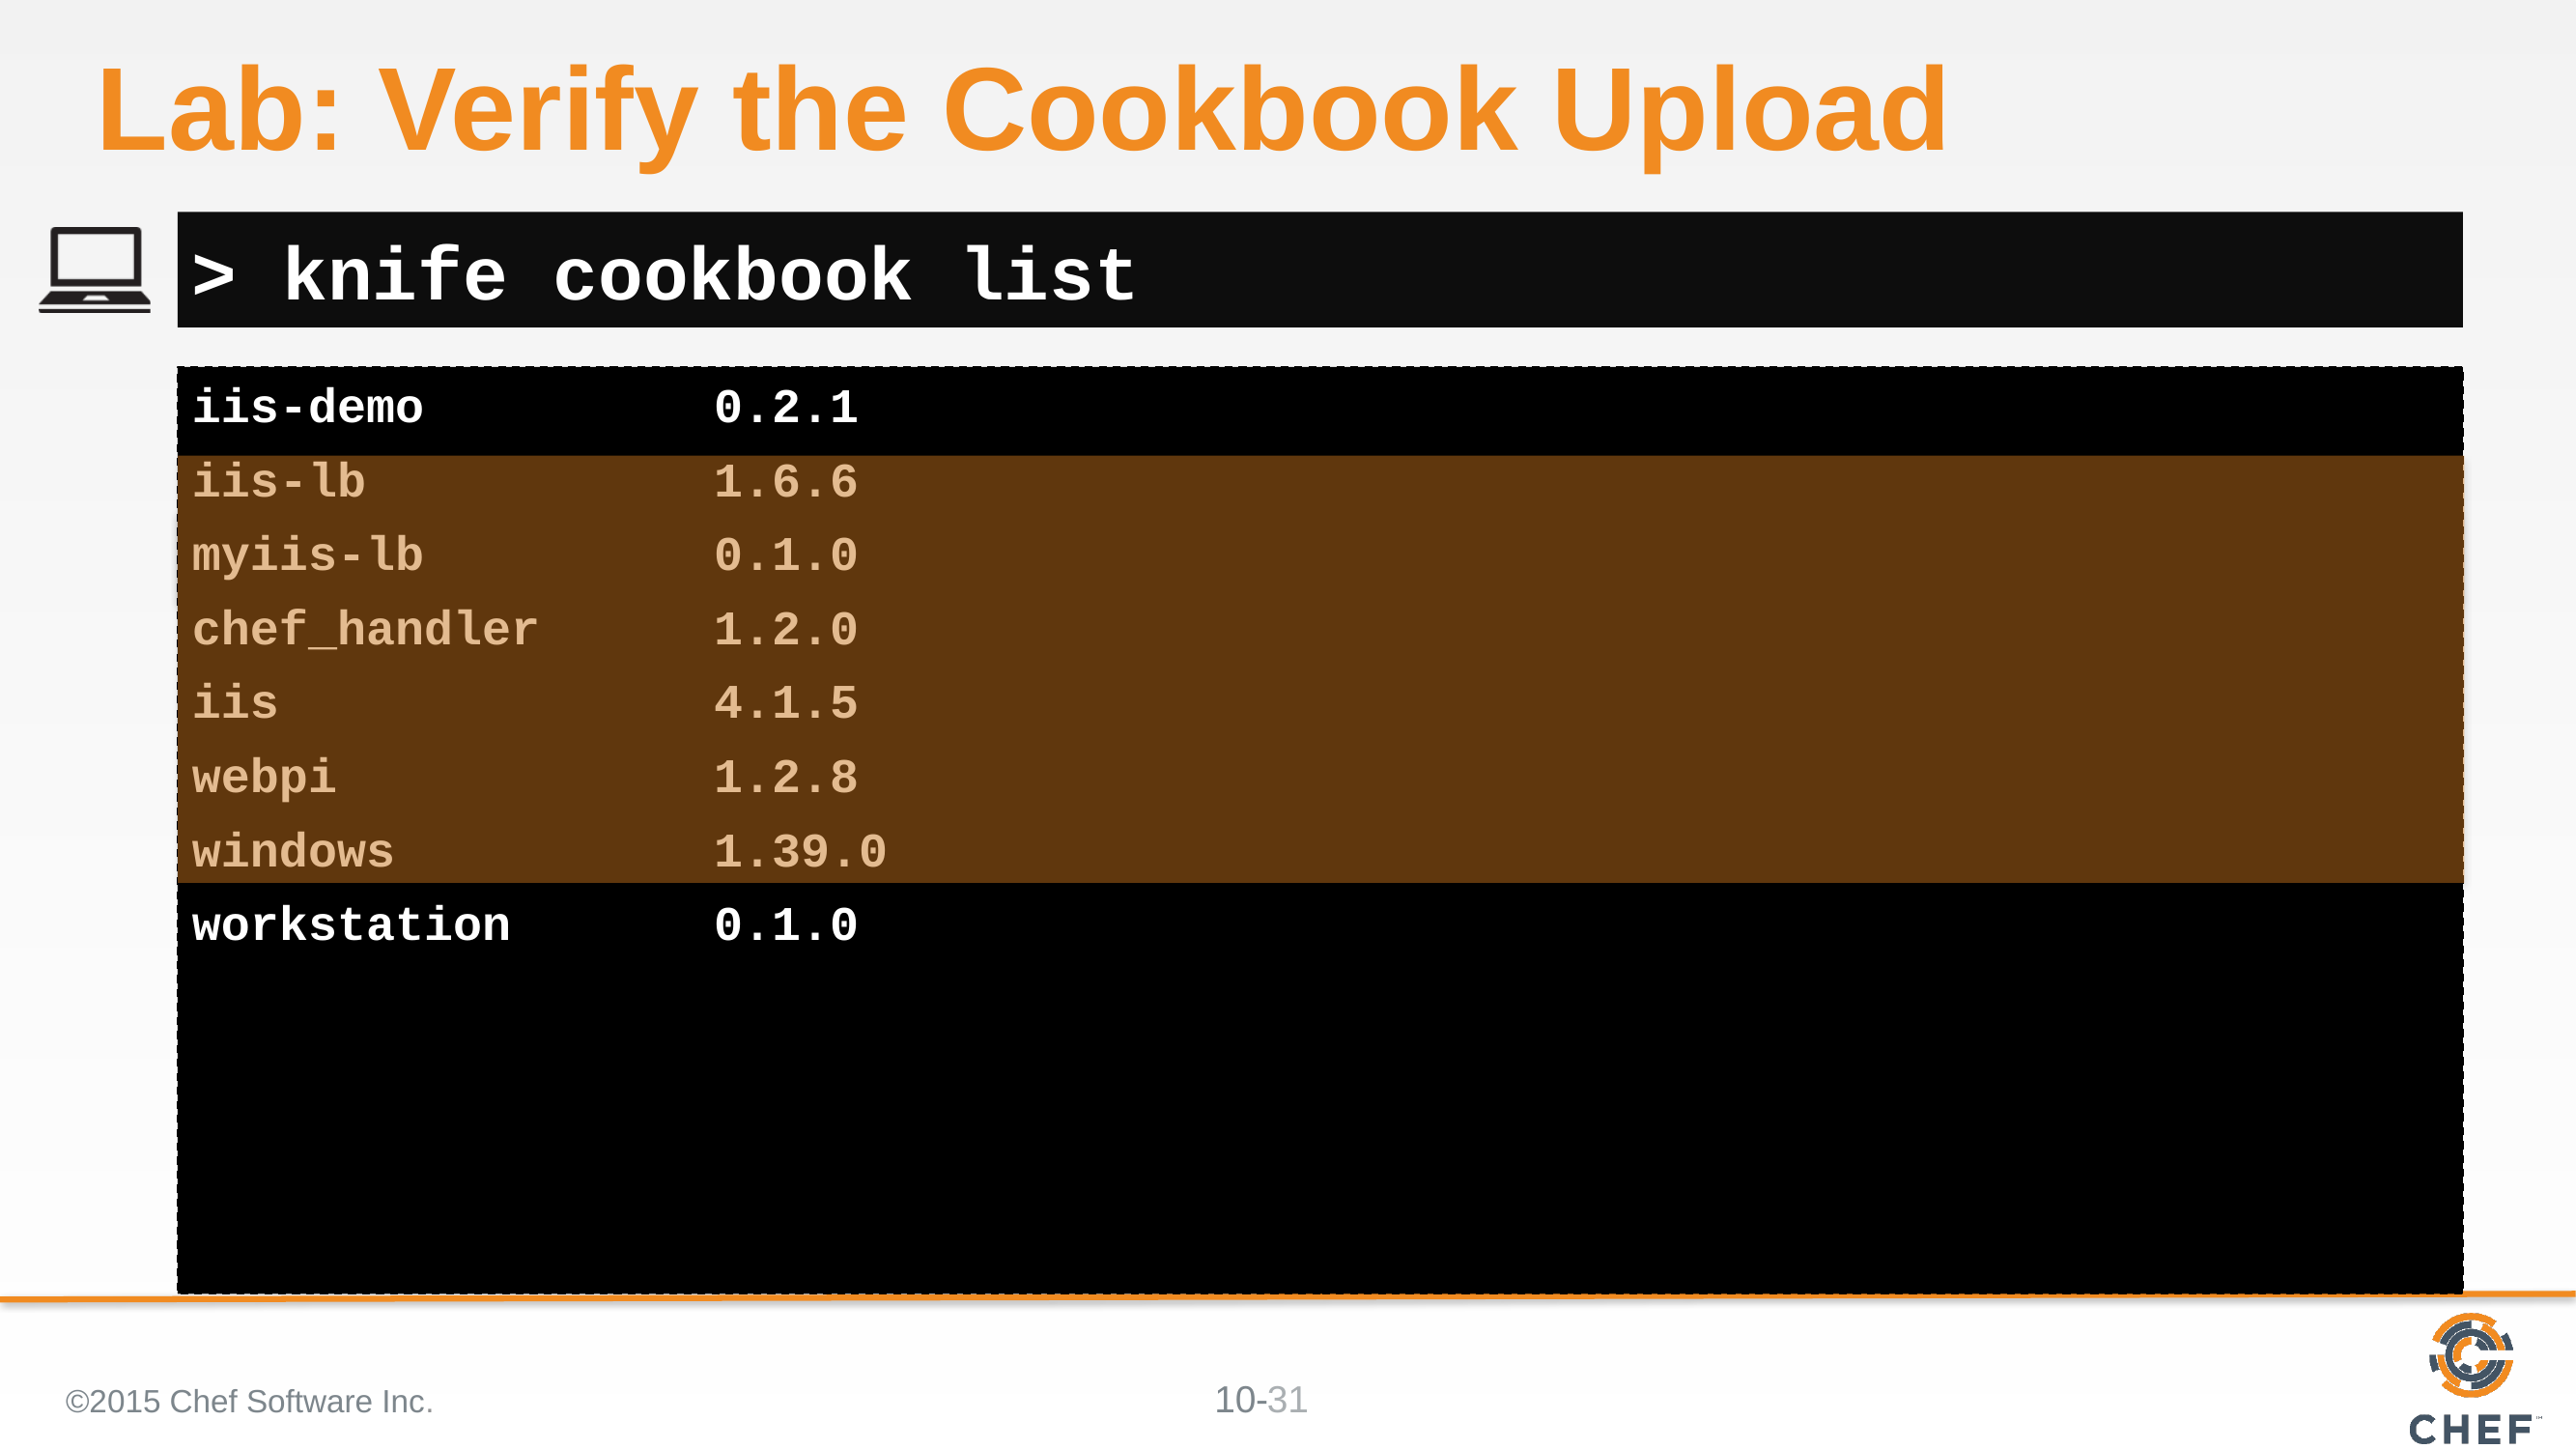

# Lab: Verify the Cookbook Upload
> knife cookbook list
iis-demo          0.2.1
iis-lb            1.6.6
myiis-lb          0.1.0
chef_handler      1.2.0
iis               4.1.5
webpi             1.2.8
windows           1.39.0
workstation       0.1.0

©2015 Chef Software Inc.
31